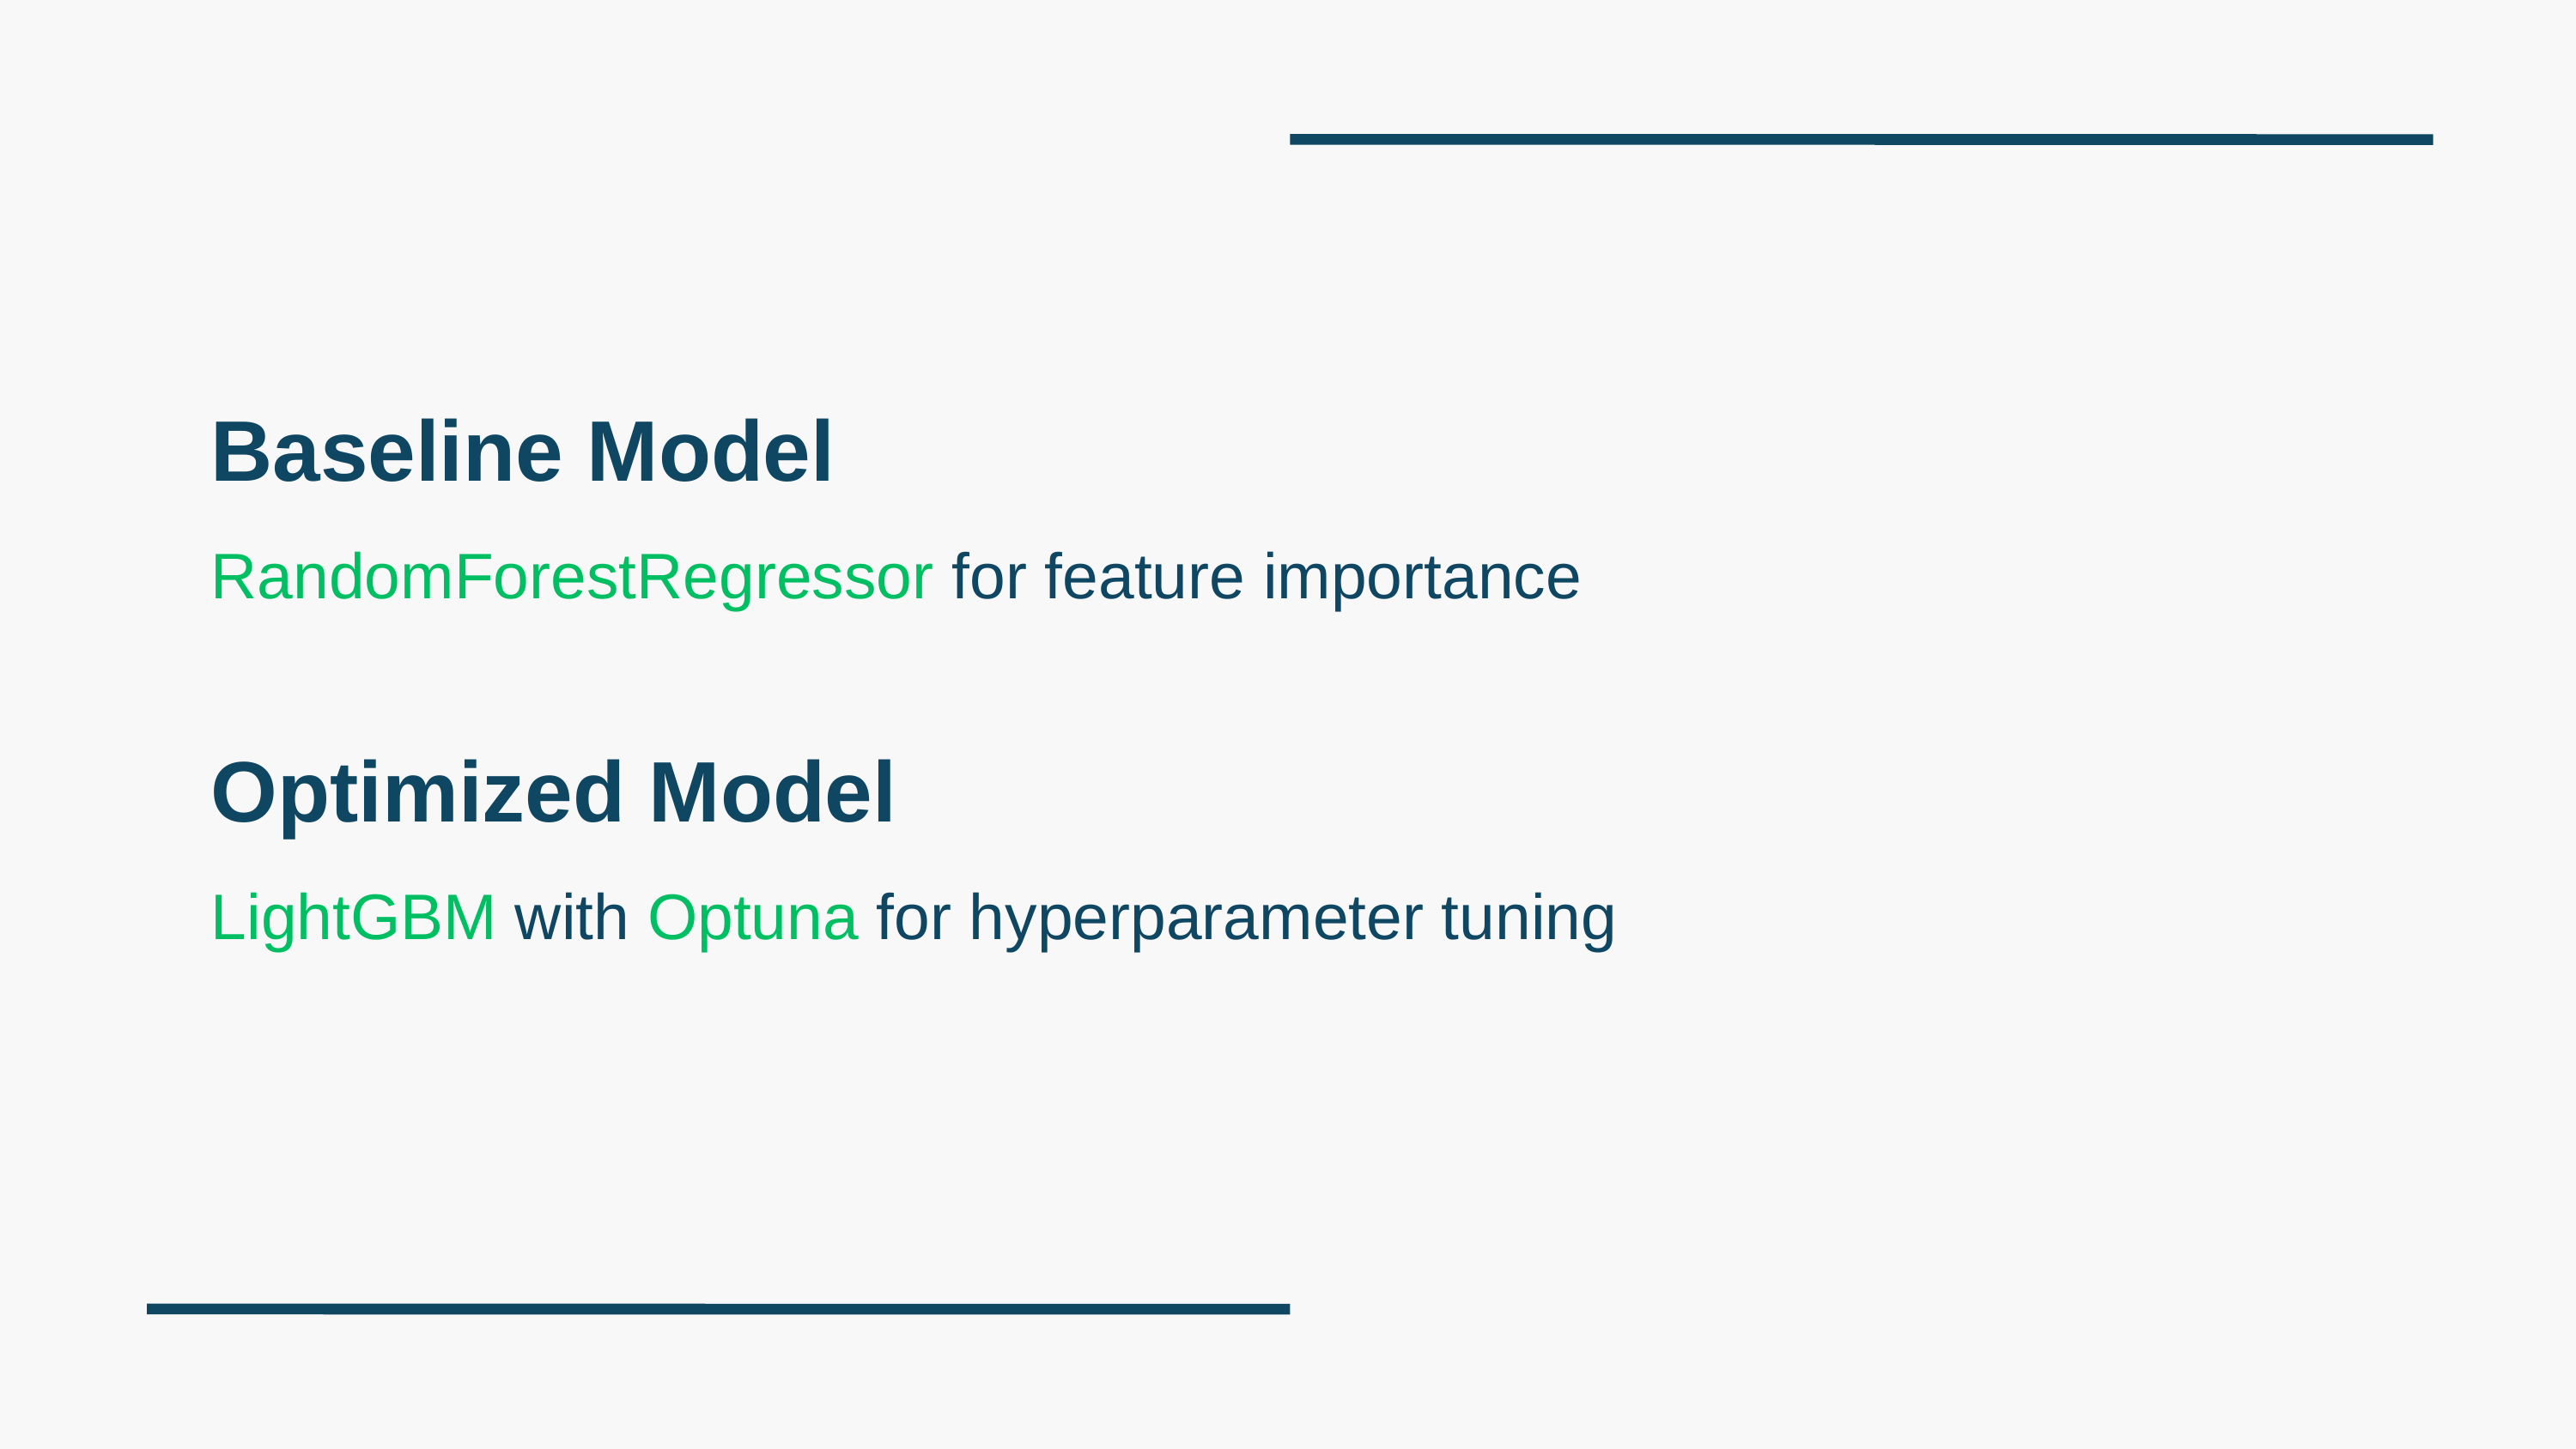

Baseline Model
RandomForestRegressor for feature importance
Optimized Model
LightGBM with Optuna for hyperparameter tuning